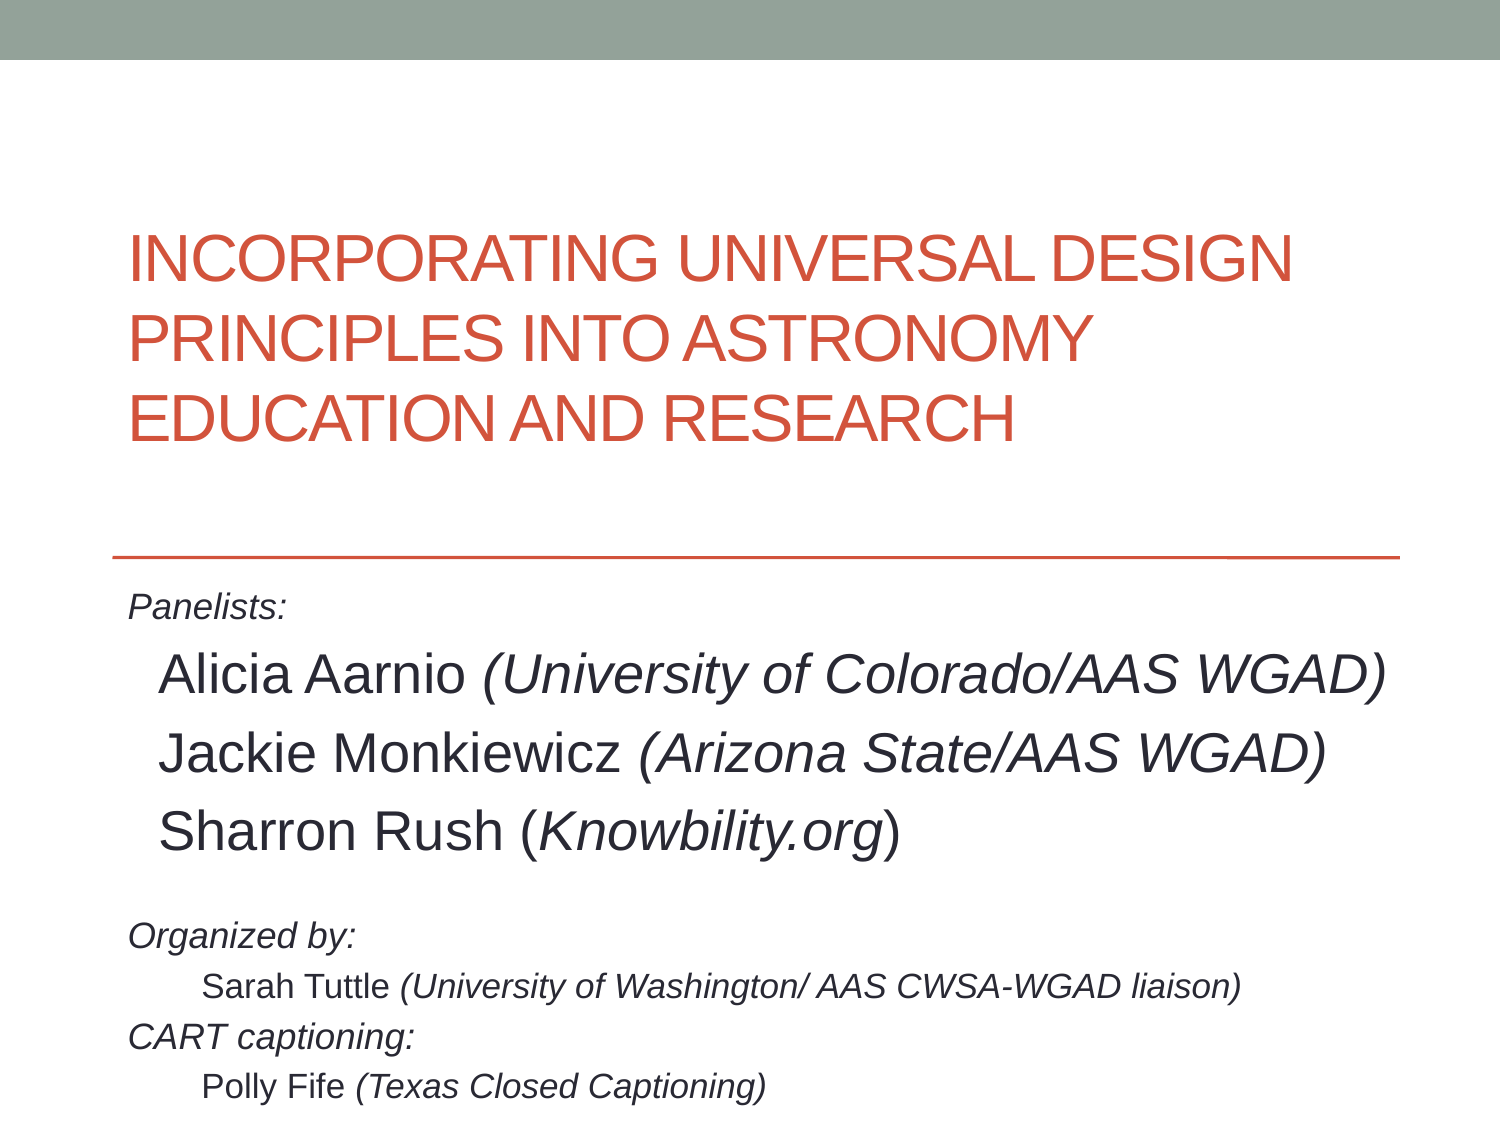

# Incorporating Universal Design Principles into Astronomy Education and Research
Panelists:
  Alicia Aarnio (University of Colorado/AAS WGAD)
  Jackie Monkiewicz (Arizona State/AAS WGAD)
  Sharron Rush (Knowbility.org)
Organized by:
	Sarah Tuttle (University of Washington/ AAS CWSA-WGAD liaison)
CART captioning:
	Polly Fife (Texas Closed Captioning)